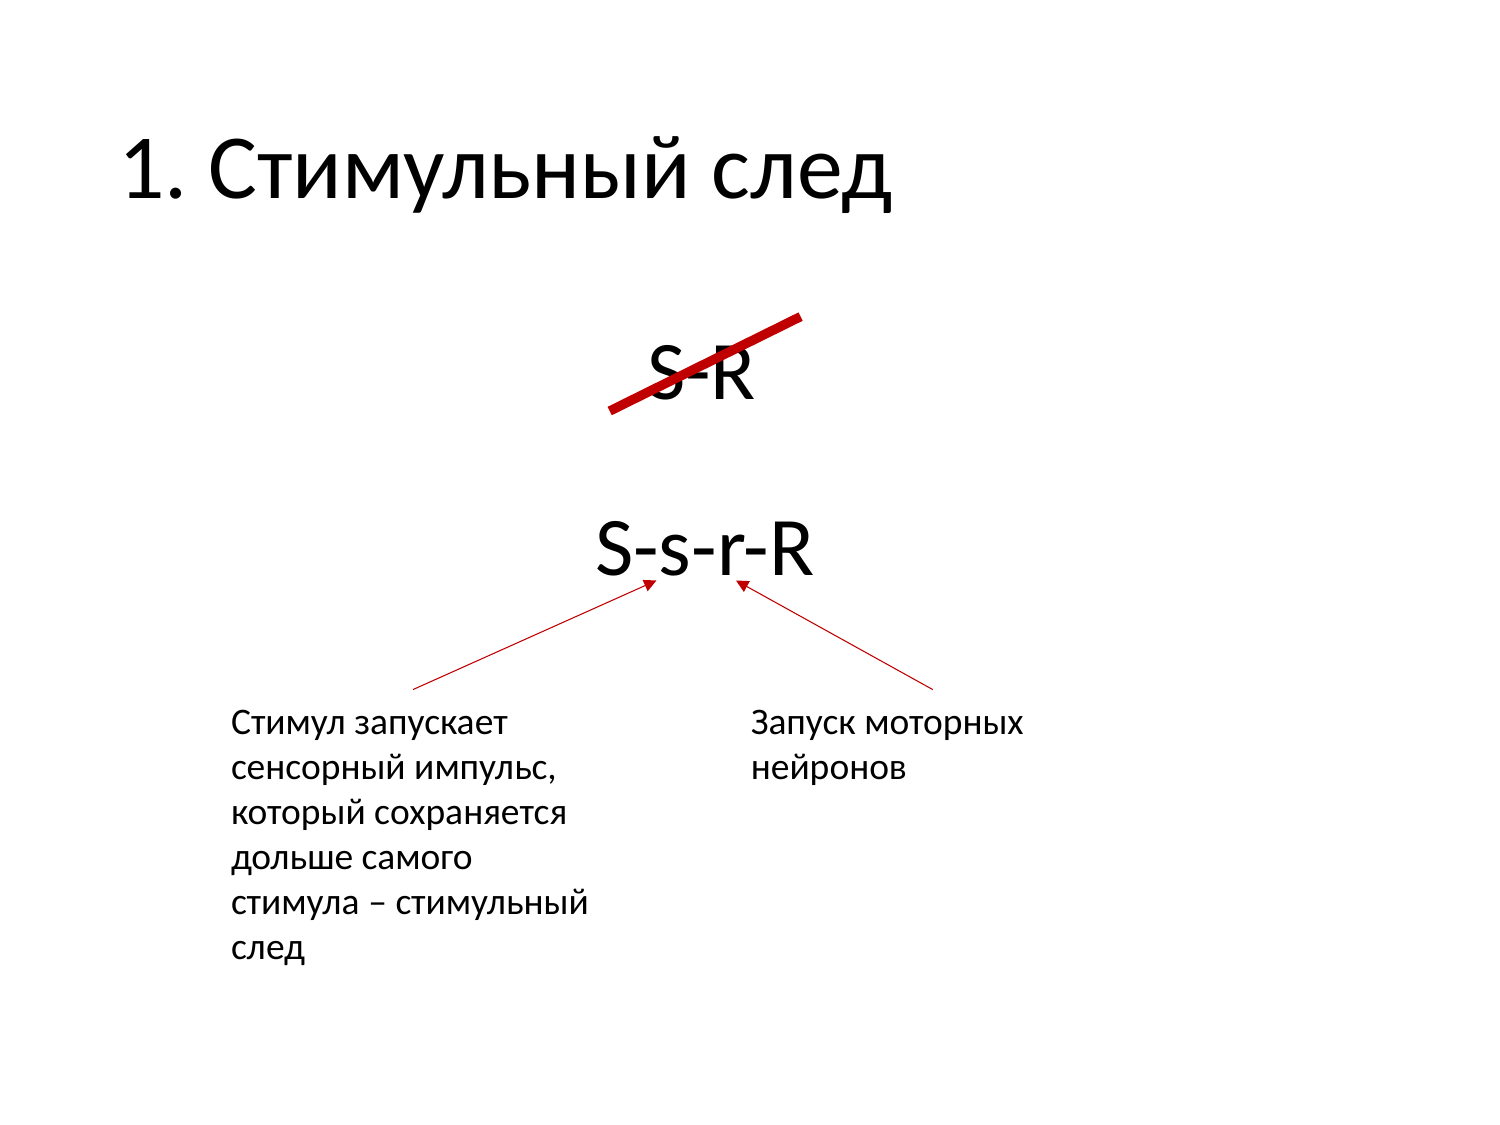

# 1. Стимульный след
S-R
S-s-r-R
Стимул запускает сенсорный импульс, который сохраняется дольше самого стимула – стимульный след
Запуск моторных нейронов